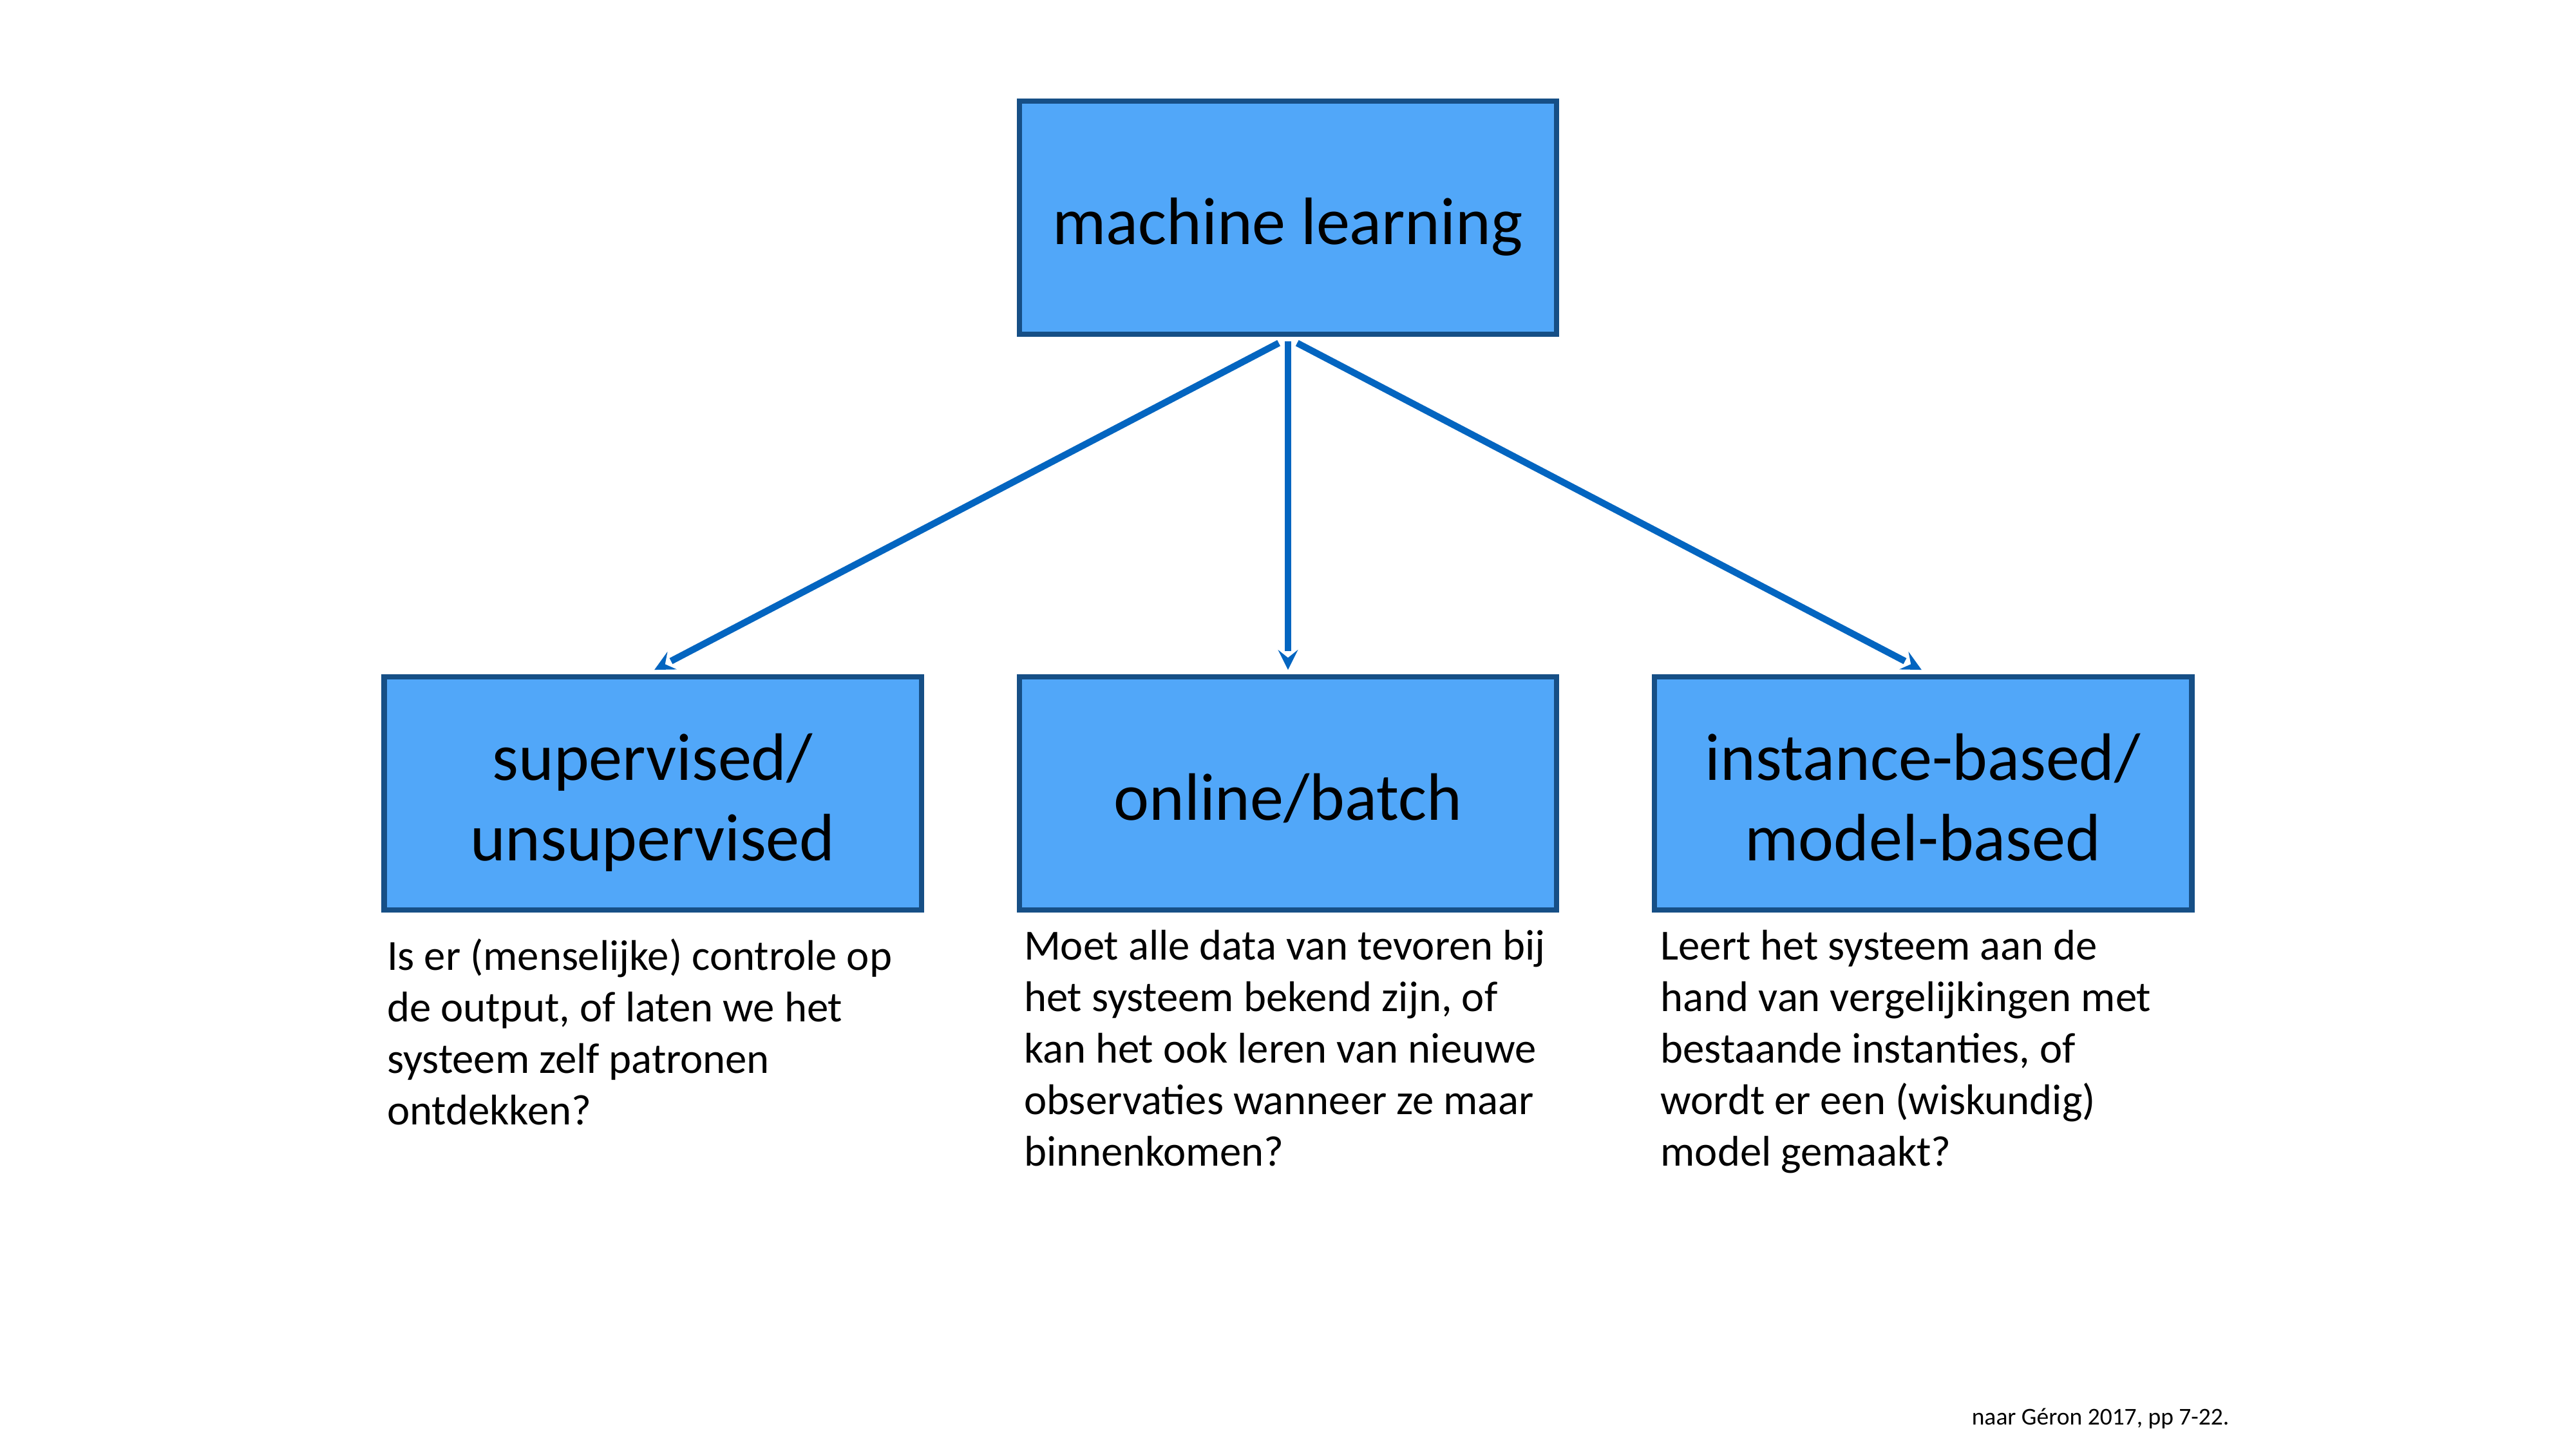

machine learning

supervised/unsupervised
online/batch
instance-based/model-based
Moet alle data van tevoren bij het systeem bekend zijn, of kan het ook leren van nieuwe observaties wanneer ze maar binnenkomen?
Leert het systeem aan de hand van vergelijkingen met bestaande instanties, of wordt er een (wiskundig) model gemaakt?
Is er (menselijke) controle op de output, of laten we het systeem zelf patronen ontdekken?
naar Géron 2017, pp 7-22.